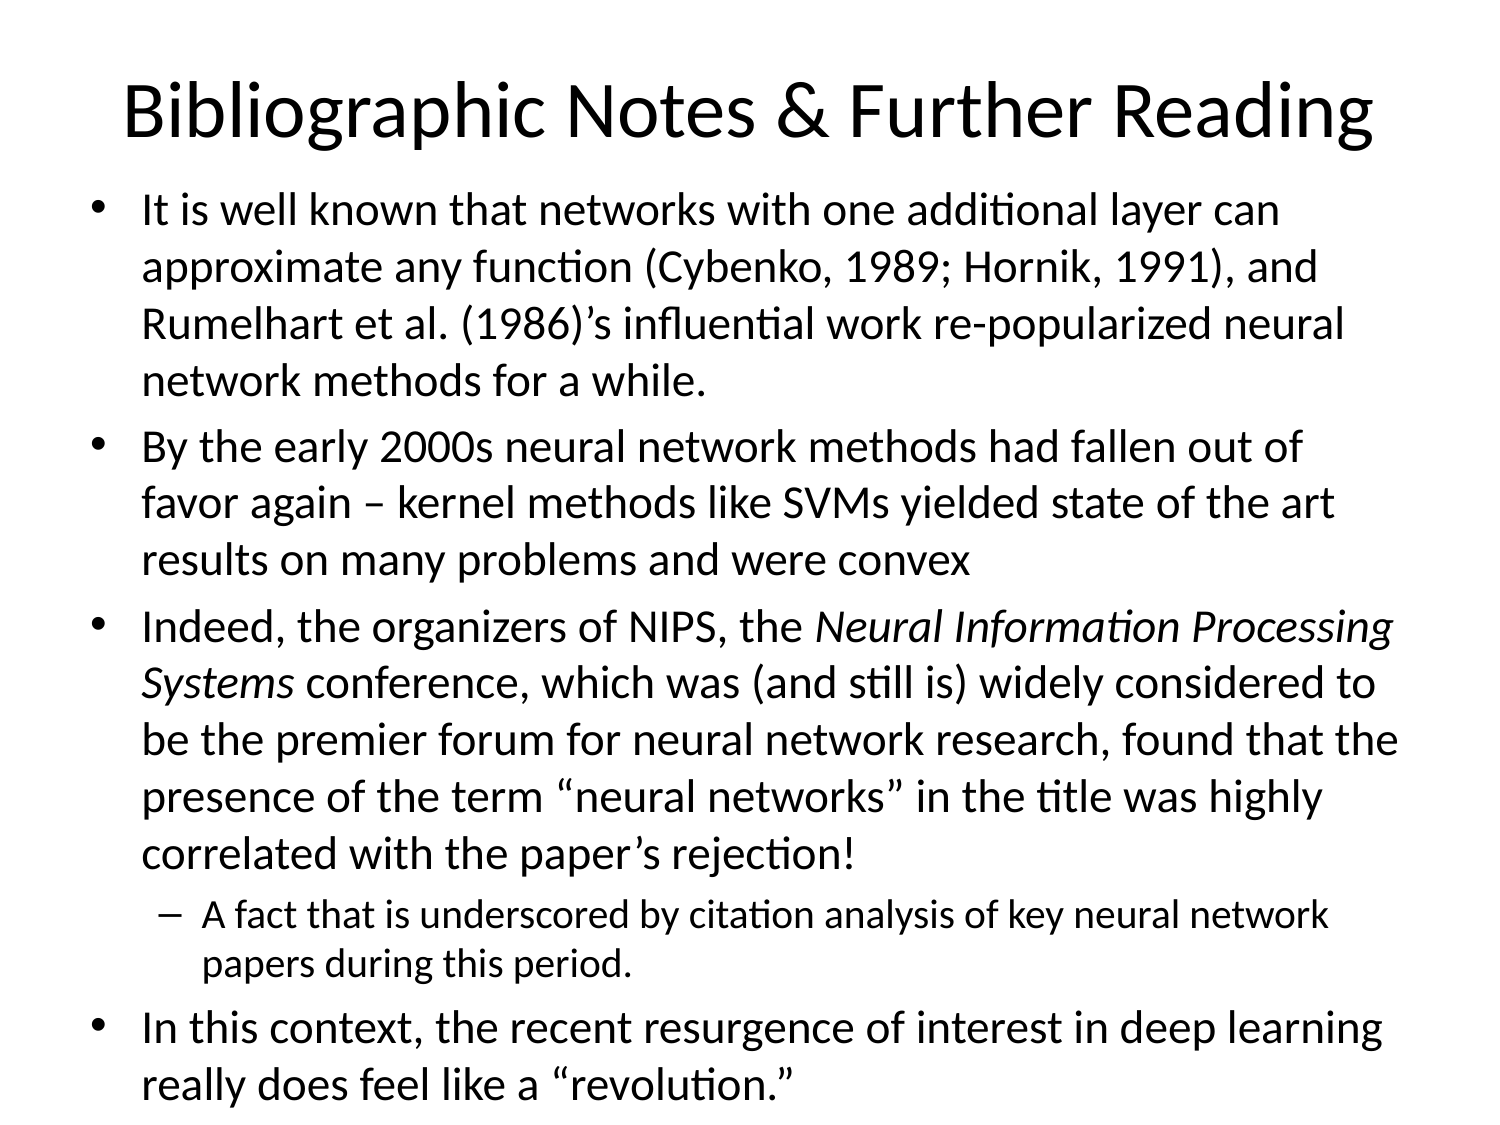

# Bibliographic Notes & Further Reading
It is well known that networks with one additional layer can approximate any function (Cybenko, 1989; Hornik, 1991), and Rumelhart et al. (1986)’s influential work re-popularized neural network methods for a while.
By the early 2000s neural network methods had fallen out of favor again – kernel methods like SVMs yielded state of the art results on many problems and were convex
Indeed, the organizers of NIPS, the Neural Information Processing Systems conference, which was (and still is) widely considered to be the premier forum for neural network research, found that the presence of the term “neural networks” in the title was highly correlated with the paper’s rejection!
A fact that is underscored by citation analysis of key neural network papers during this period.
In this context, the recent resurgence of interest in deep learning really does feel like a “revolution.”